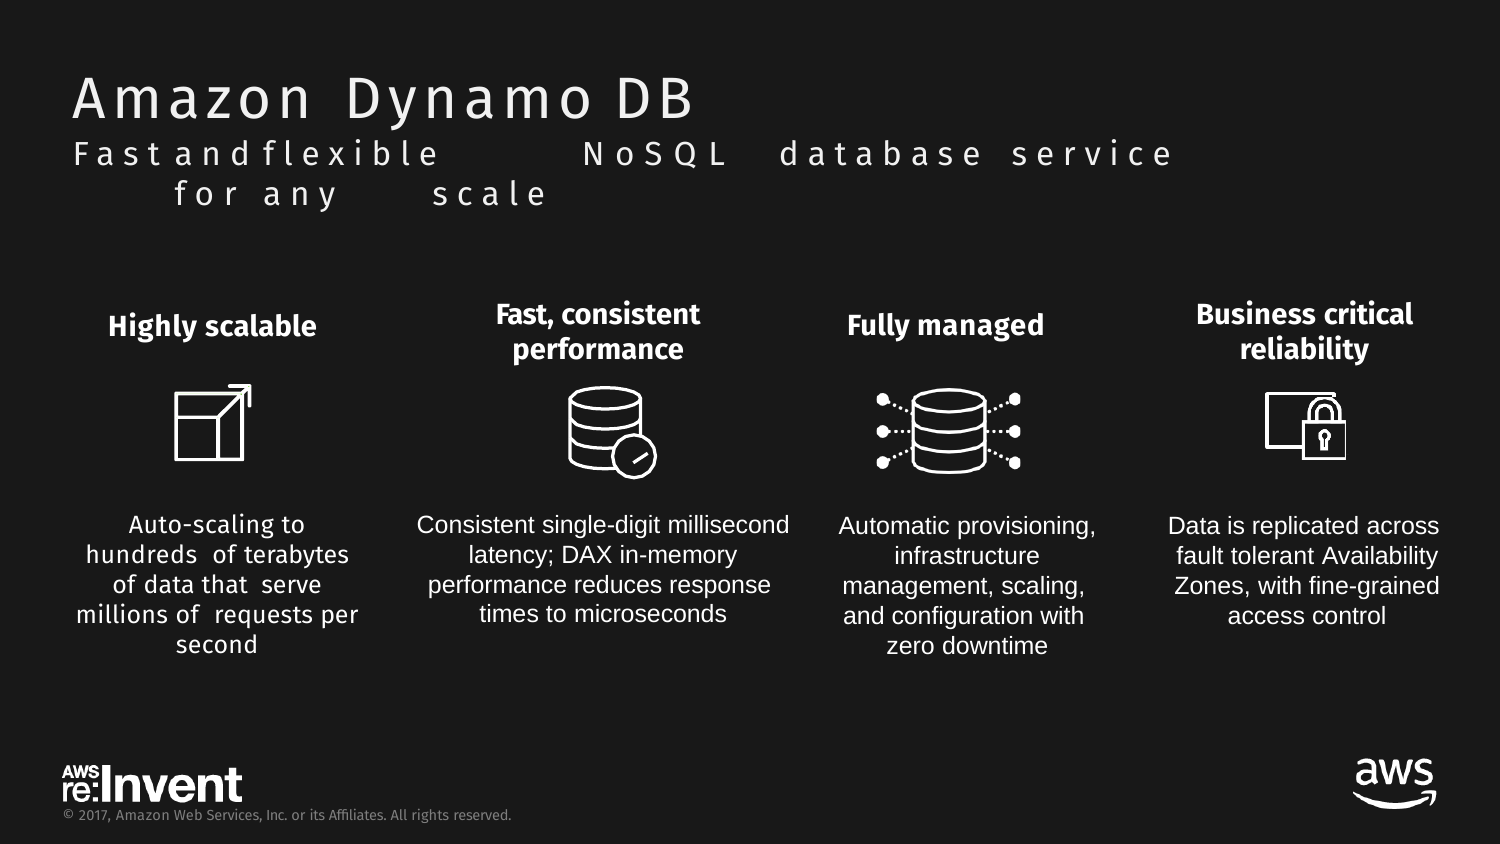

# Amazon	Dynamo DB
F a s t	a n d	f l e x i b l e	N o S Q L	d a t a b a s e	s e r v i c e	f o r	a n y	s c a l e
Fast, consistent
performance
Business critical
reliability
Fully managed
Highly scalable

Auto-scaling to hundreds  of terabytes of data that  serve millions of  requests per second
Consistent single-digit millisecond  latency; DAX in-memory  performance reduces response  times to microseconds
Automatic provisioning,  infrastructure  management, scaling,  and configuration with  zero downtime
Data is replicated across  fault tolerant Availability  Zones, with fine-grained  access control
© 2017, Amazon Web Services, Inc. or its Affiliates. All rights reserved.